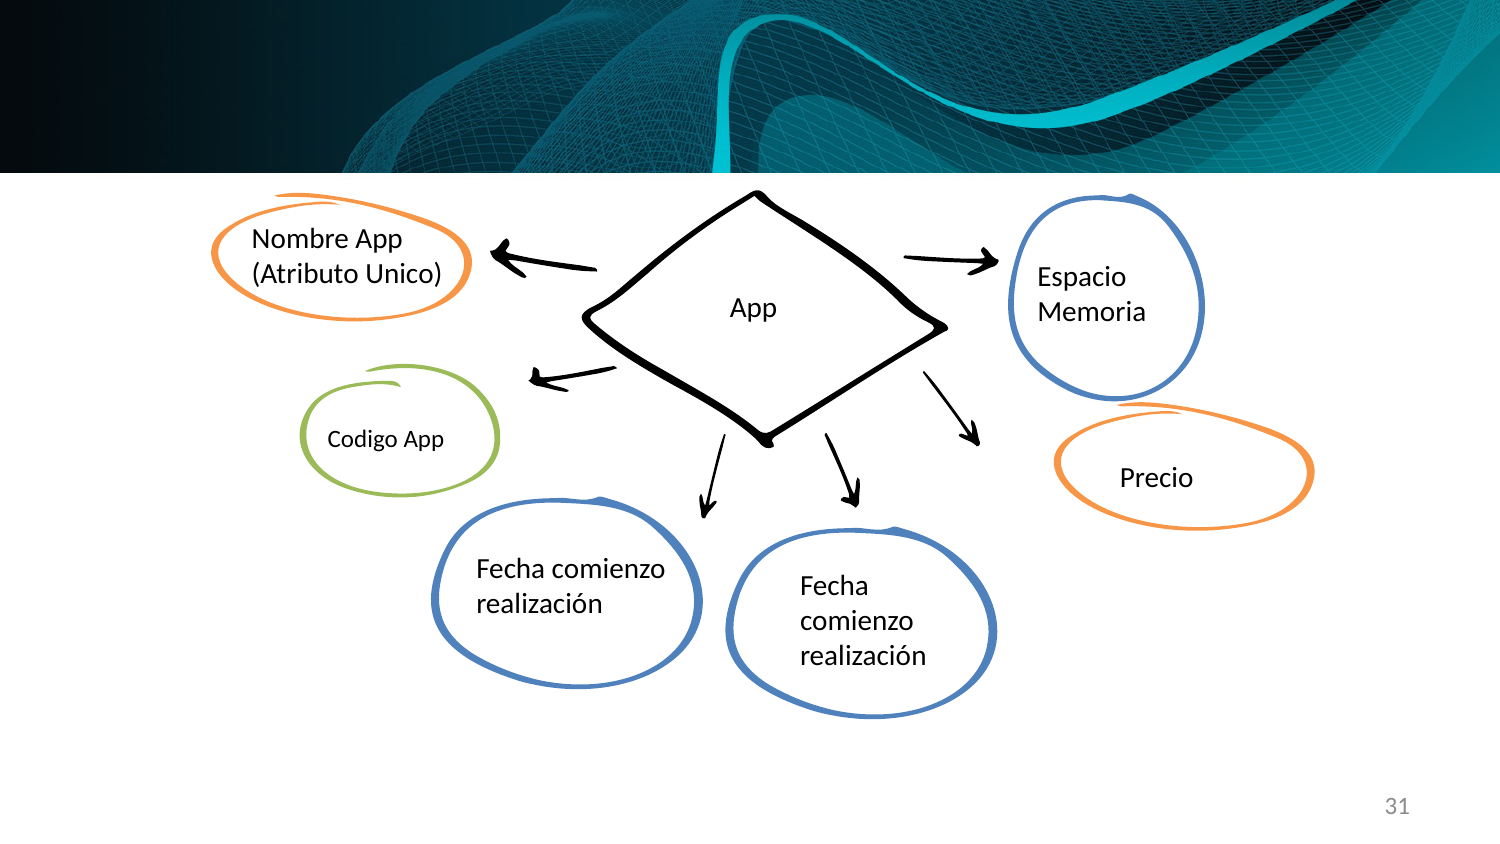

App

Nombre App
(Atributo Unico)

Espacio
Memoria

Precio
Codigo App

Fecha comienzo realización

Fecha comienzo realización
31